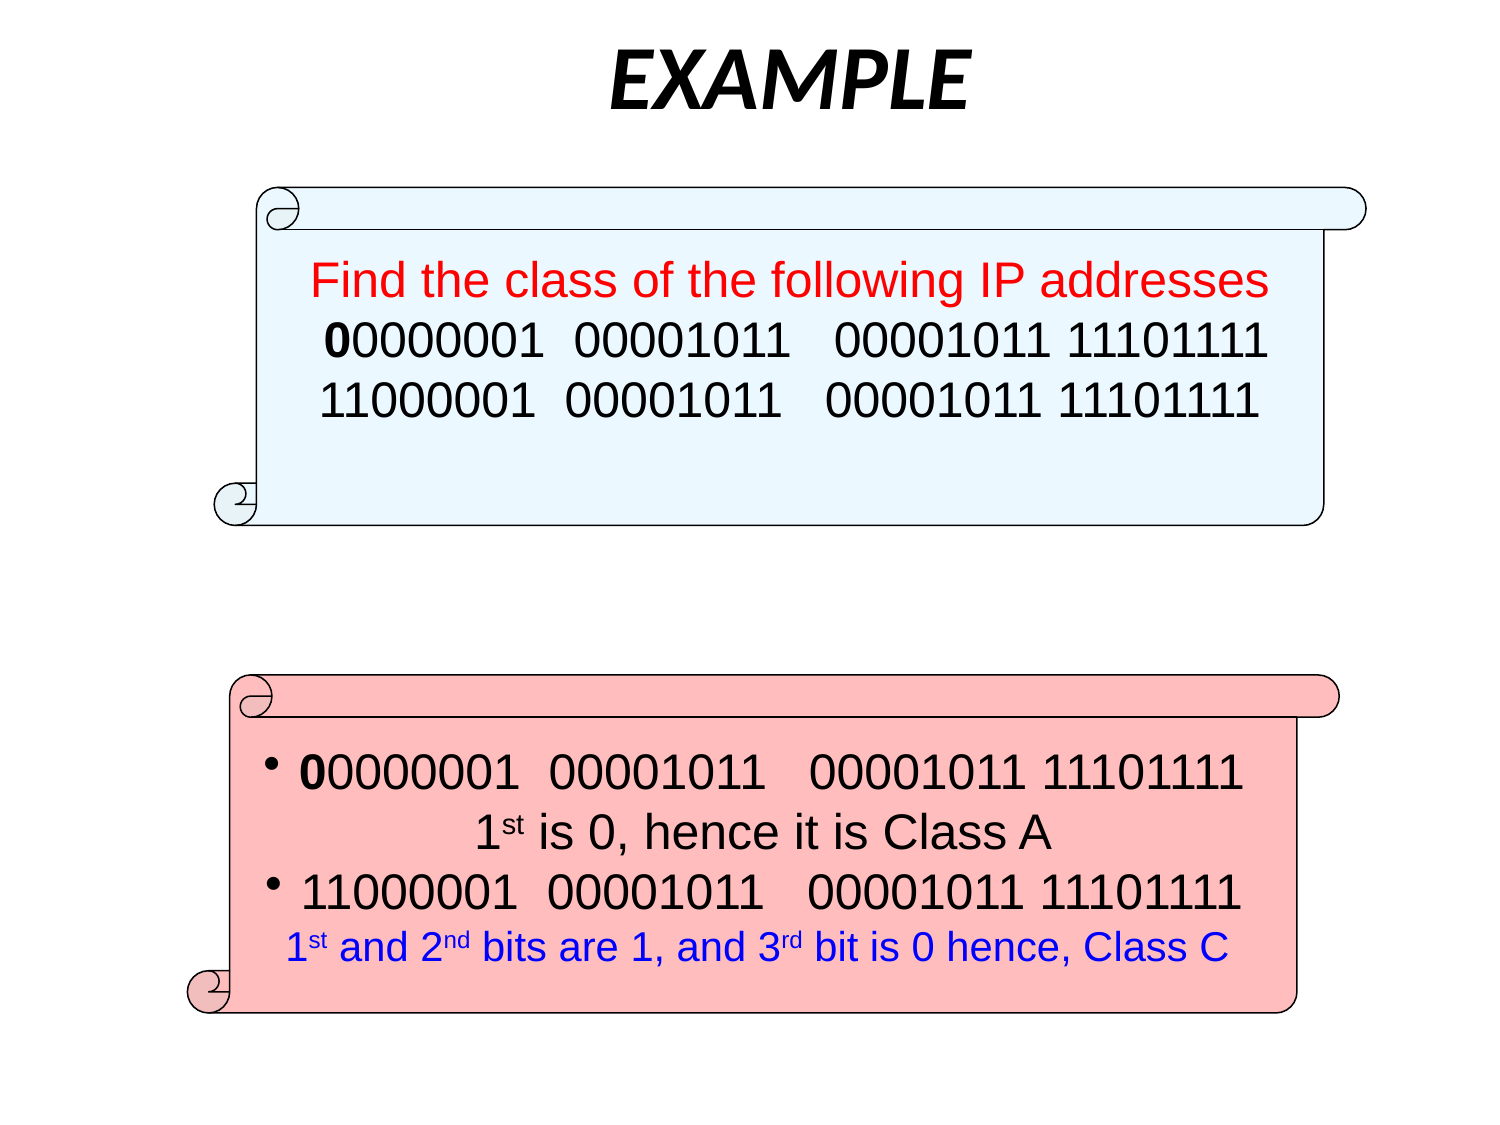

Example
Find the class of the following IP addresses
 00000001  00001011   00001011 11101111
11000001  00001011   00001011 11101111

00000001  00001011   00001011 11101111
1st is 0, hence it is Class A
11000001  00001011   00001011 11101111
1st and 2nd bits are 1, and 3rd bit is 0 hence, Class C